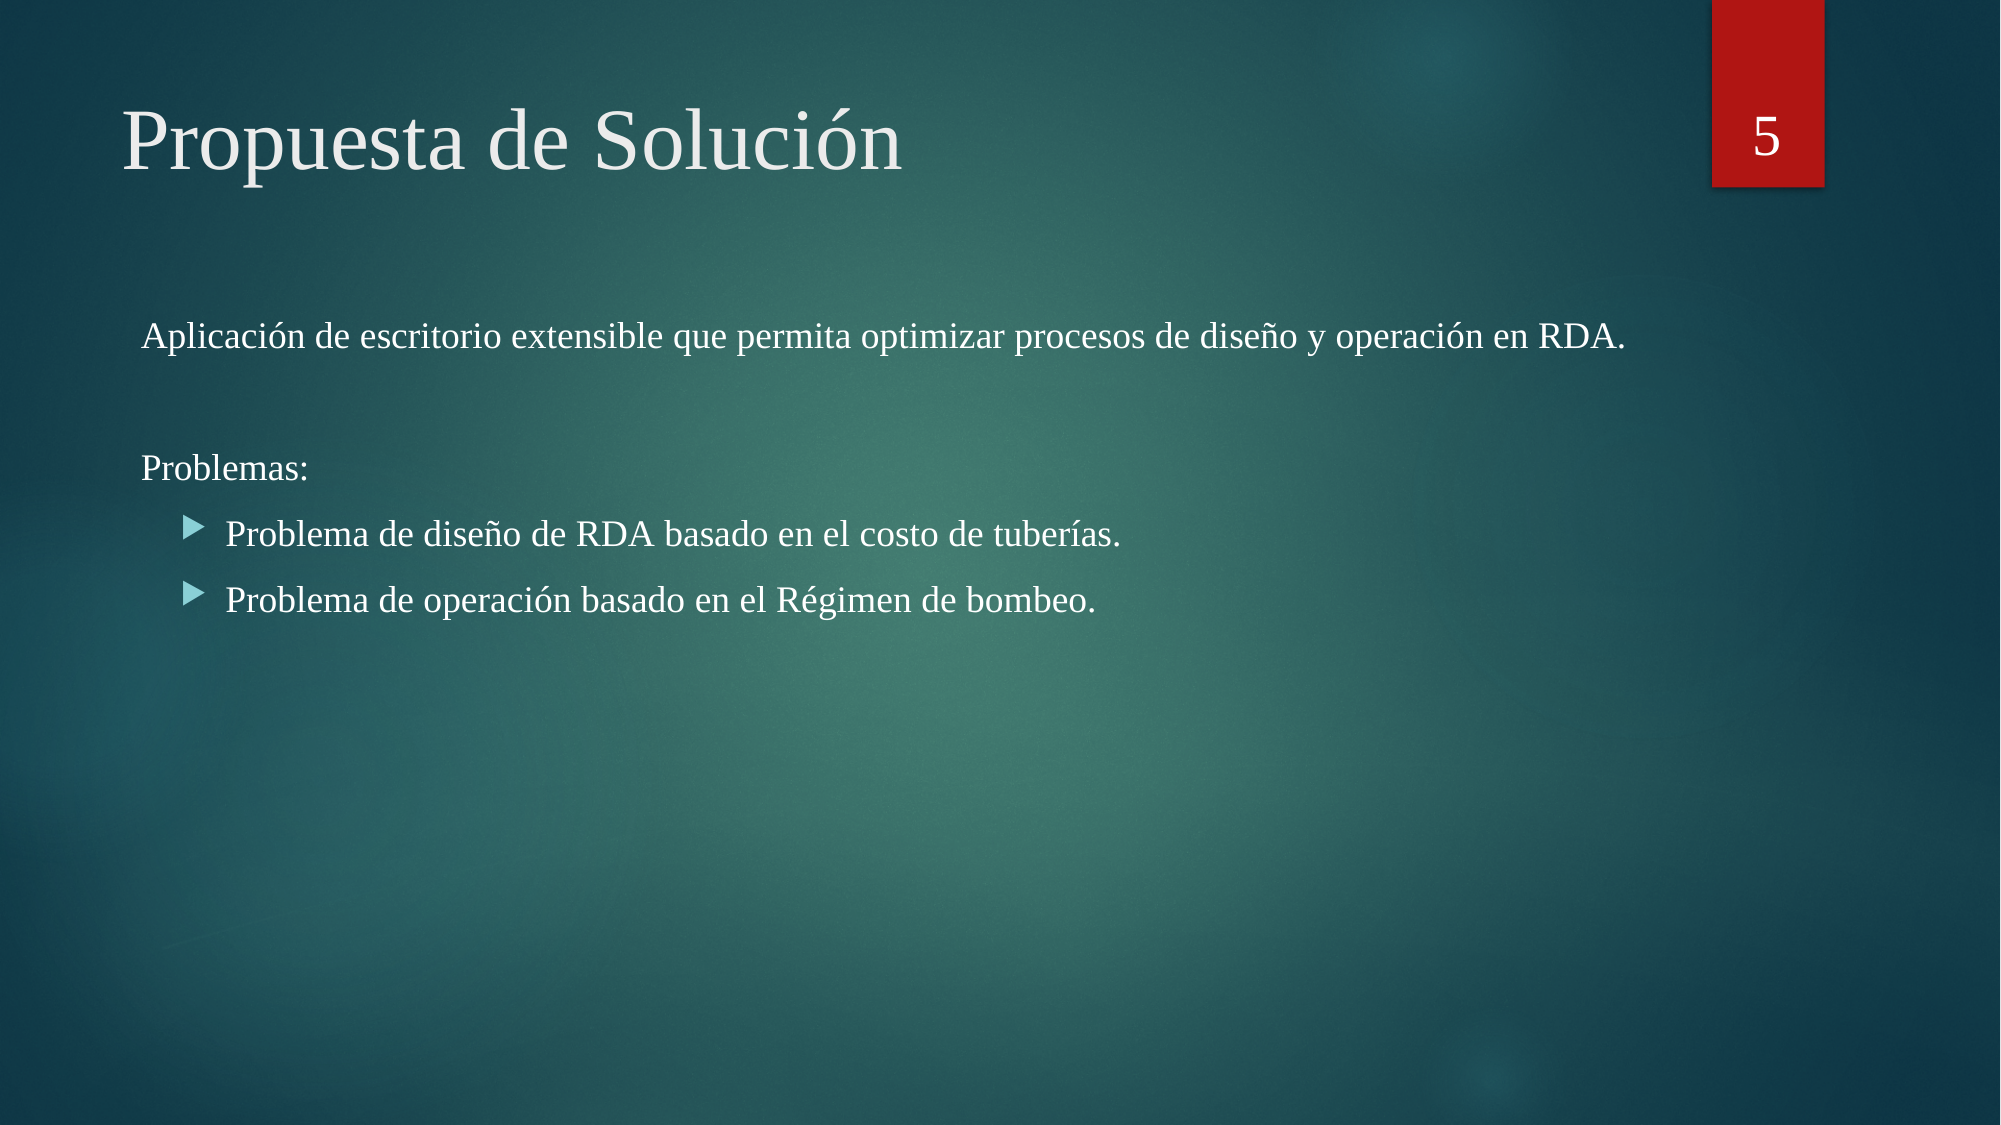

5
# Propuesta de Solución
Aplicación de escritorio extensible que permita optimizar procesos de diseño y operación en RDA.

Problemas:
 Problema de diseño de RDA basado en el costo de tuberías.
 Problema de operación basado en el Régimen de bombeo.